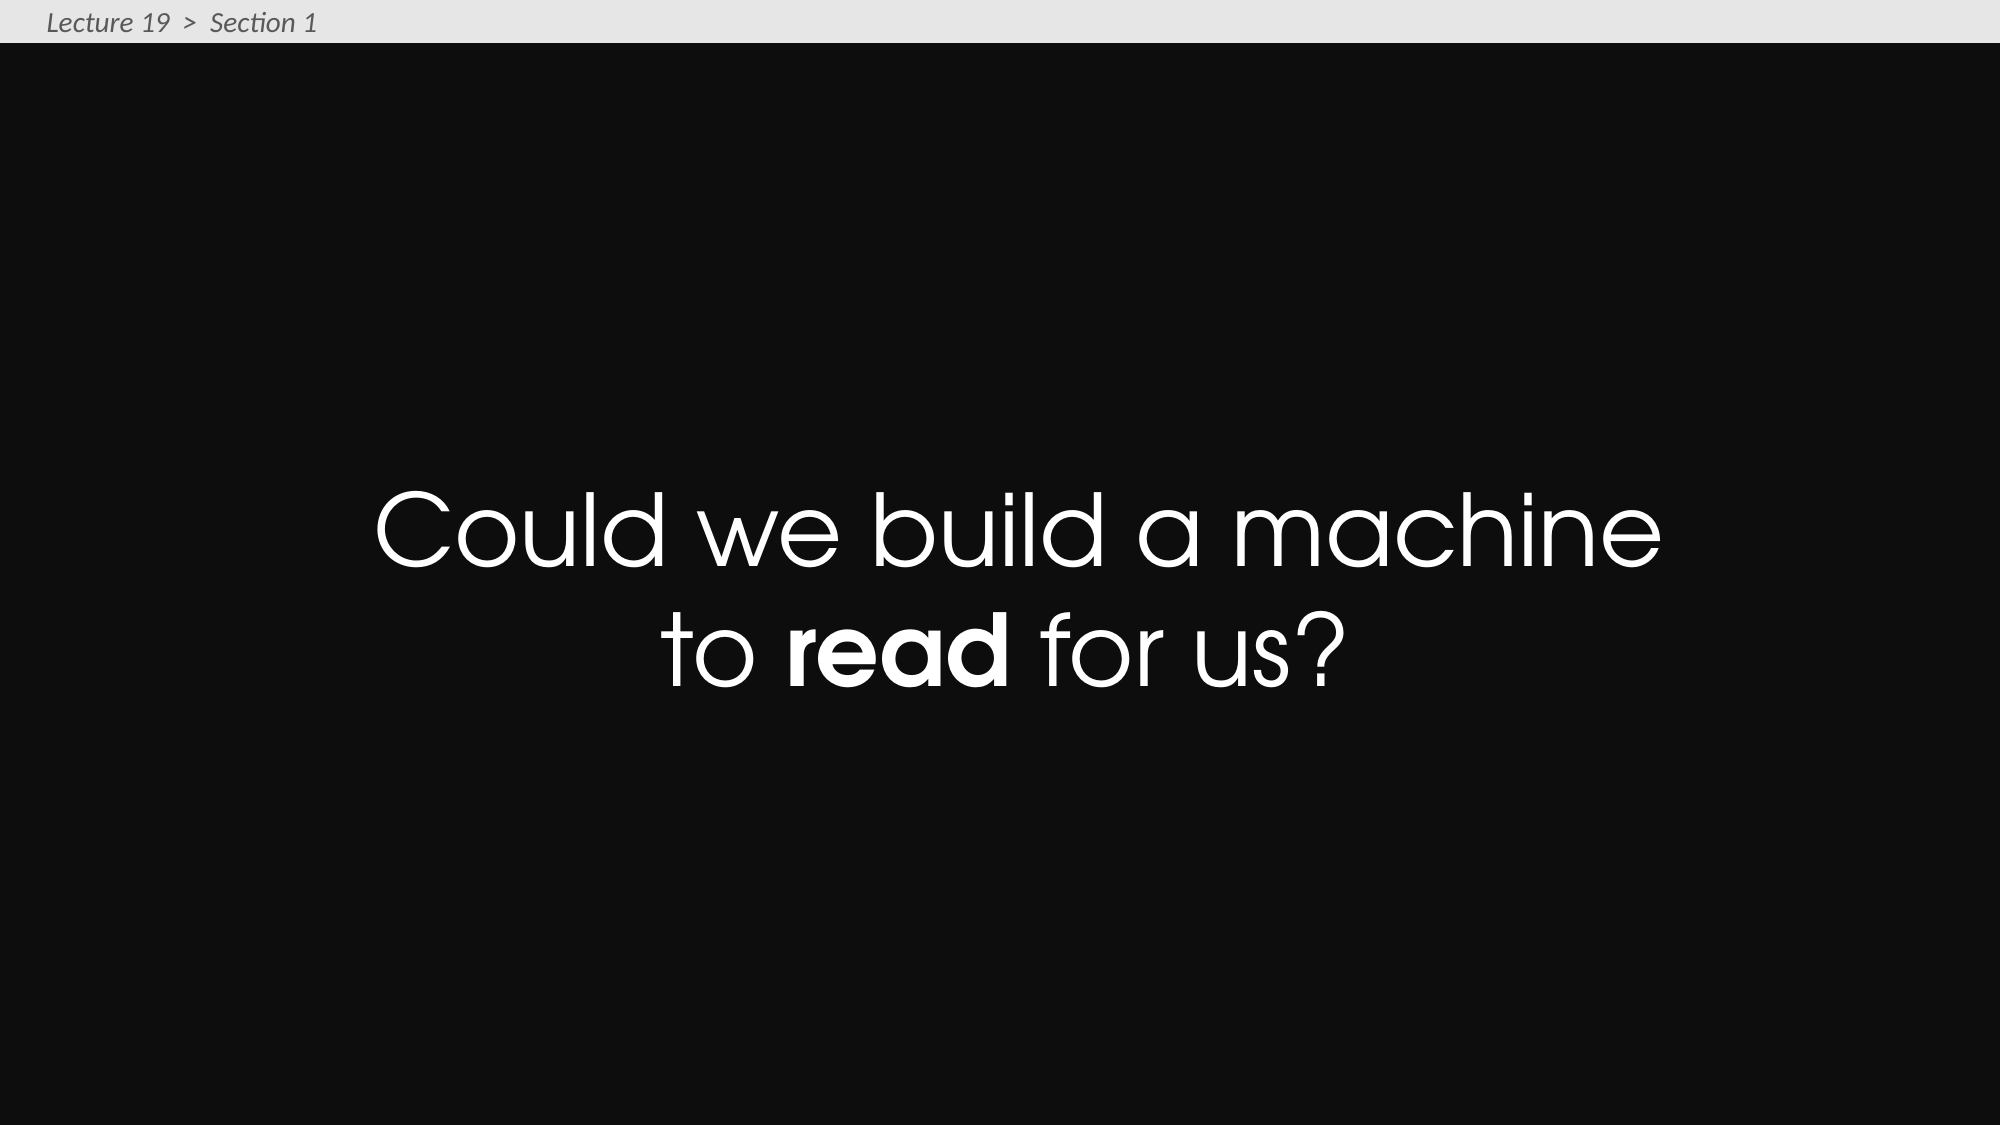

Lecture 19  >  Section 1
Could we build a machine to read for us?